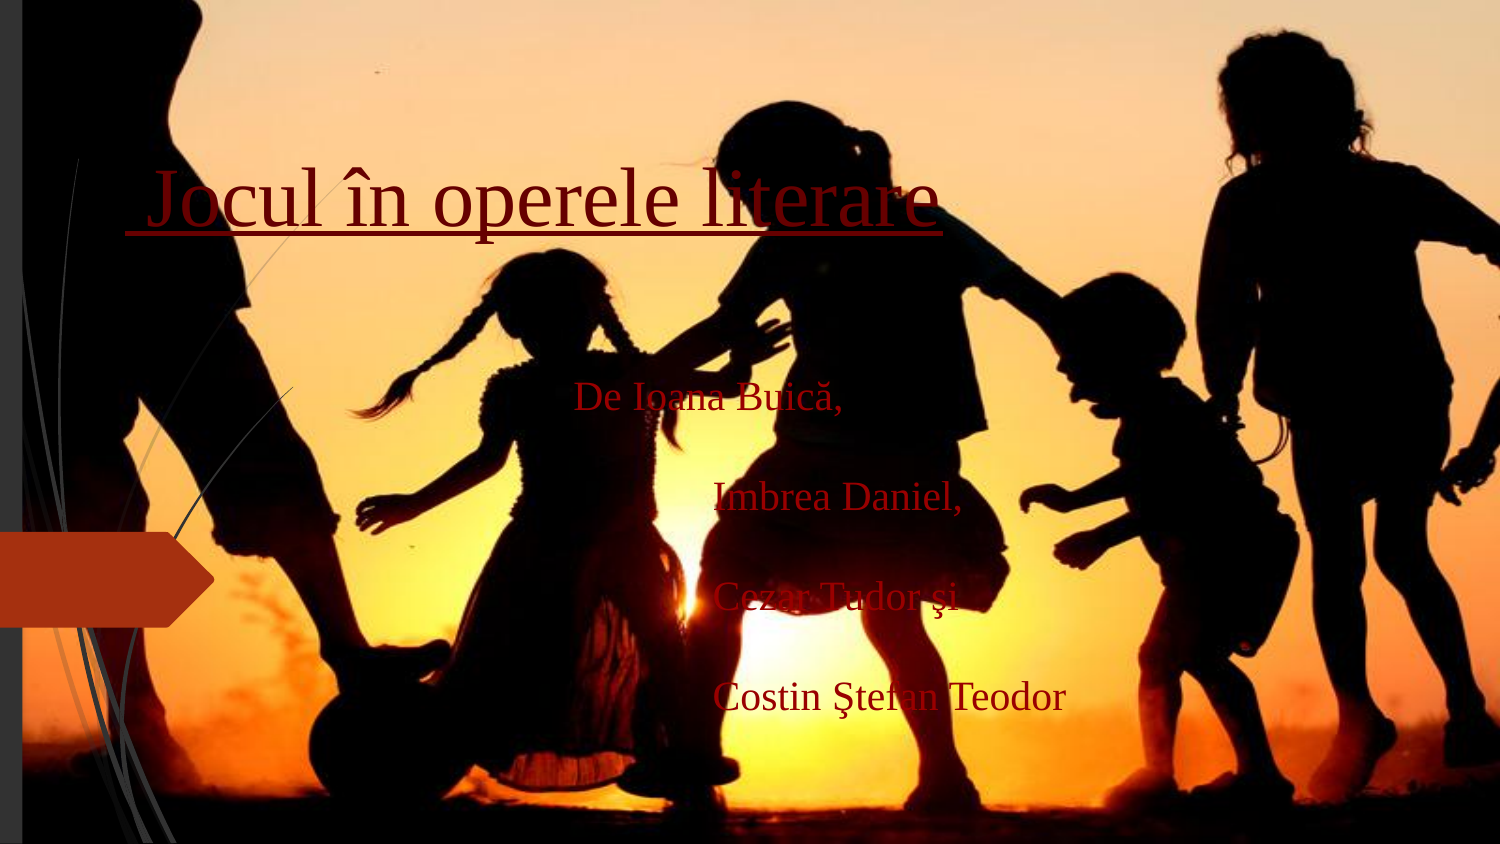

# Jocul în operele literare
											 De Ioana Buică,
												Imbrea Daniel,
												Cezar Tudor şi
												Costin Ştefan Teodor